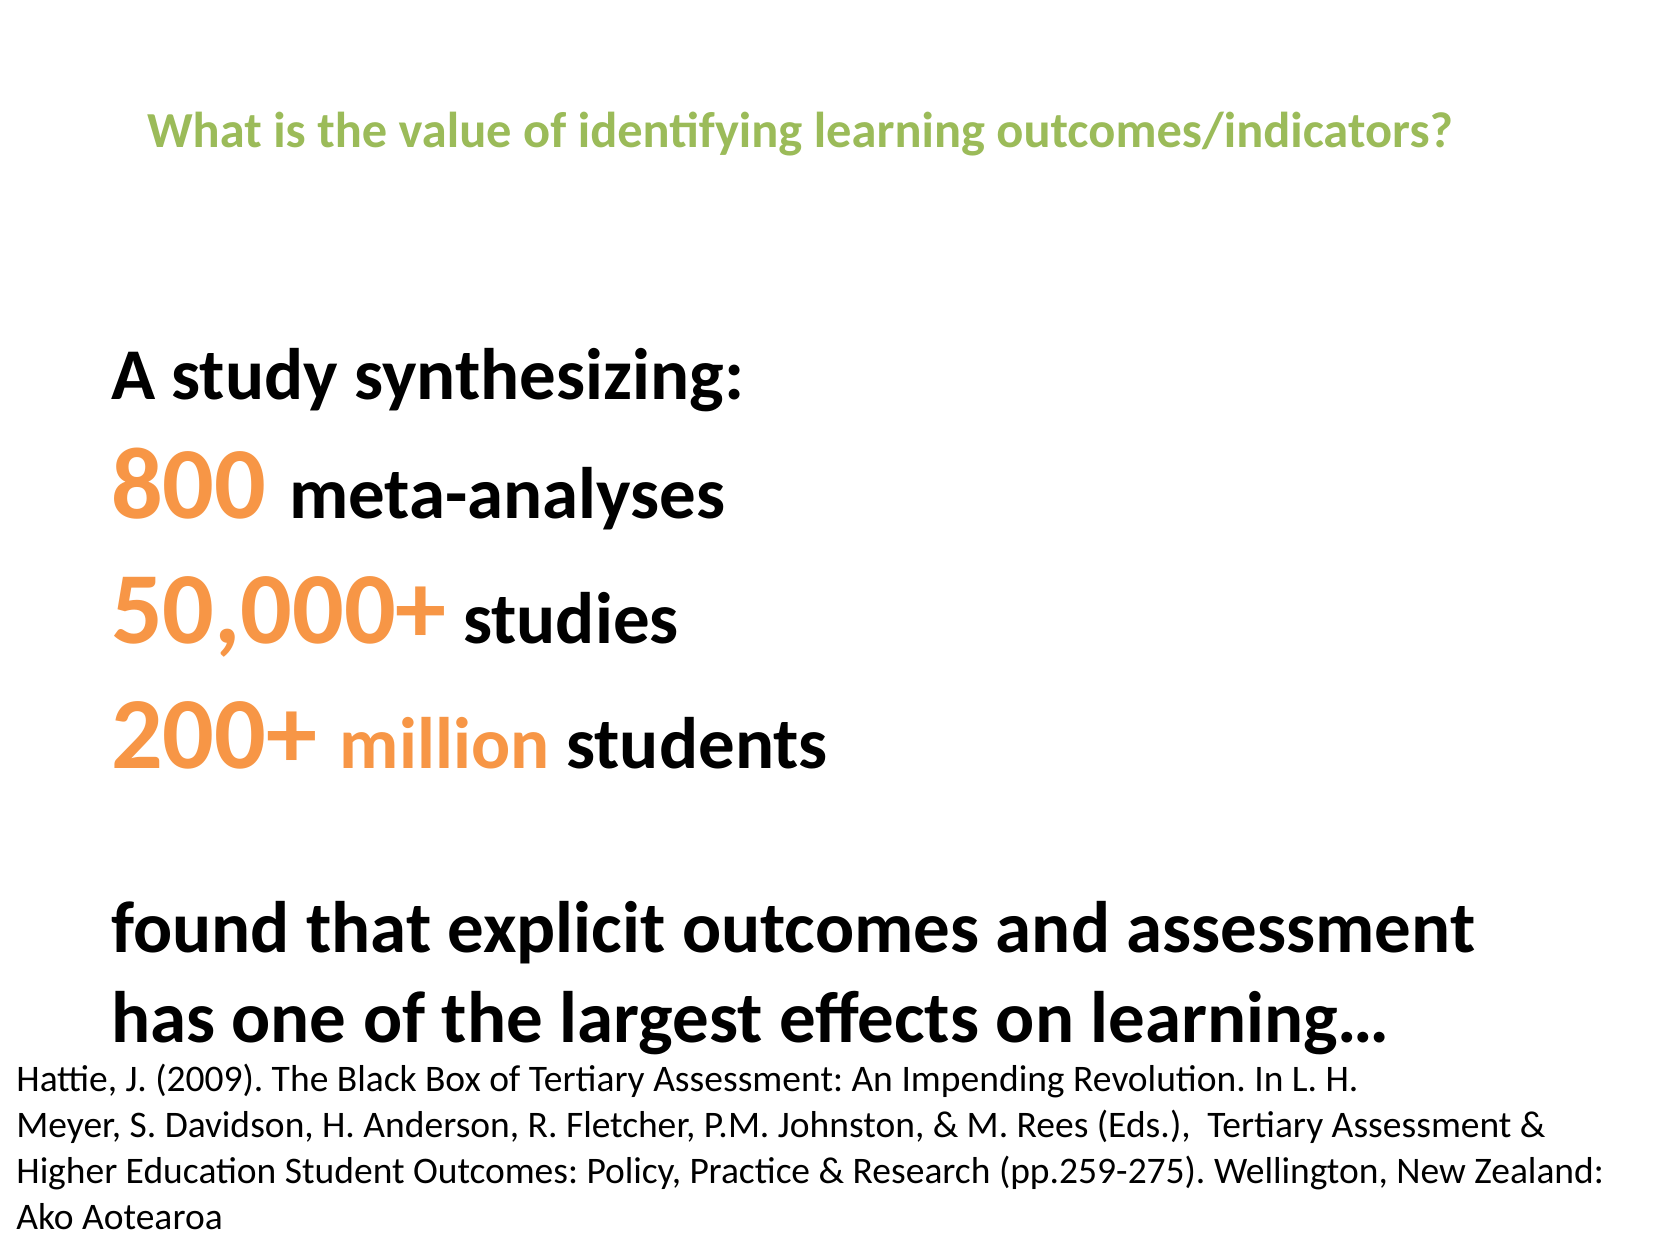

# What is the value of identifying learning outcomes/indicators?
A study synthesizing:
800 meta-analyses
50,000+ studies
200+ million students

found that explicit outcomes and assessment has one of the largest effects on learning…
Hattie, J. (2009). The Black Box of Tertiary Assessment: An Impending Revolution. In L. H.
Meyer, S. Davidson, H. Anderson, R. Fletcher, P.M. Johnston, & M. Rees (Eds.),  Tertiary Assessment & Higher Education Student Outcomes: Policy, Practice & Research (pp.259-275). Wellington, New Zealand: Ako Aotearoa